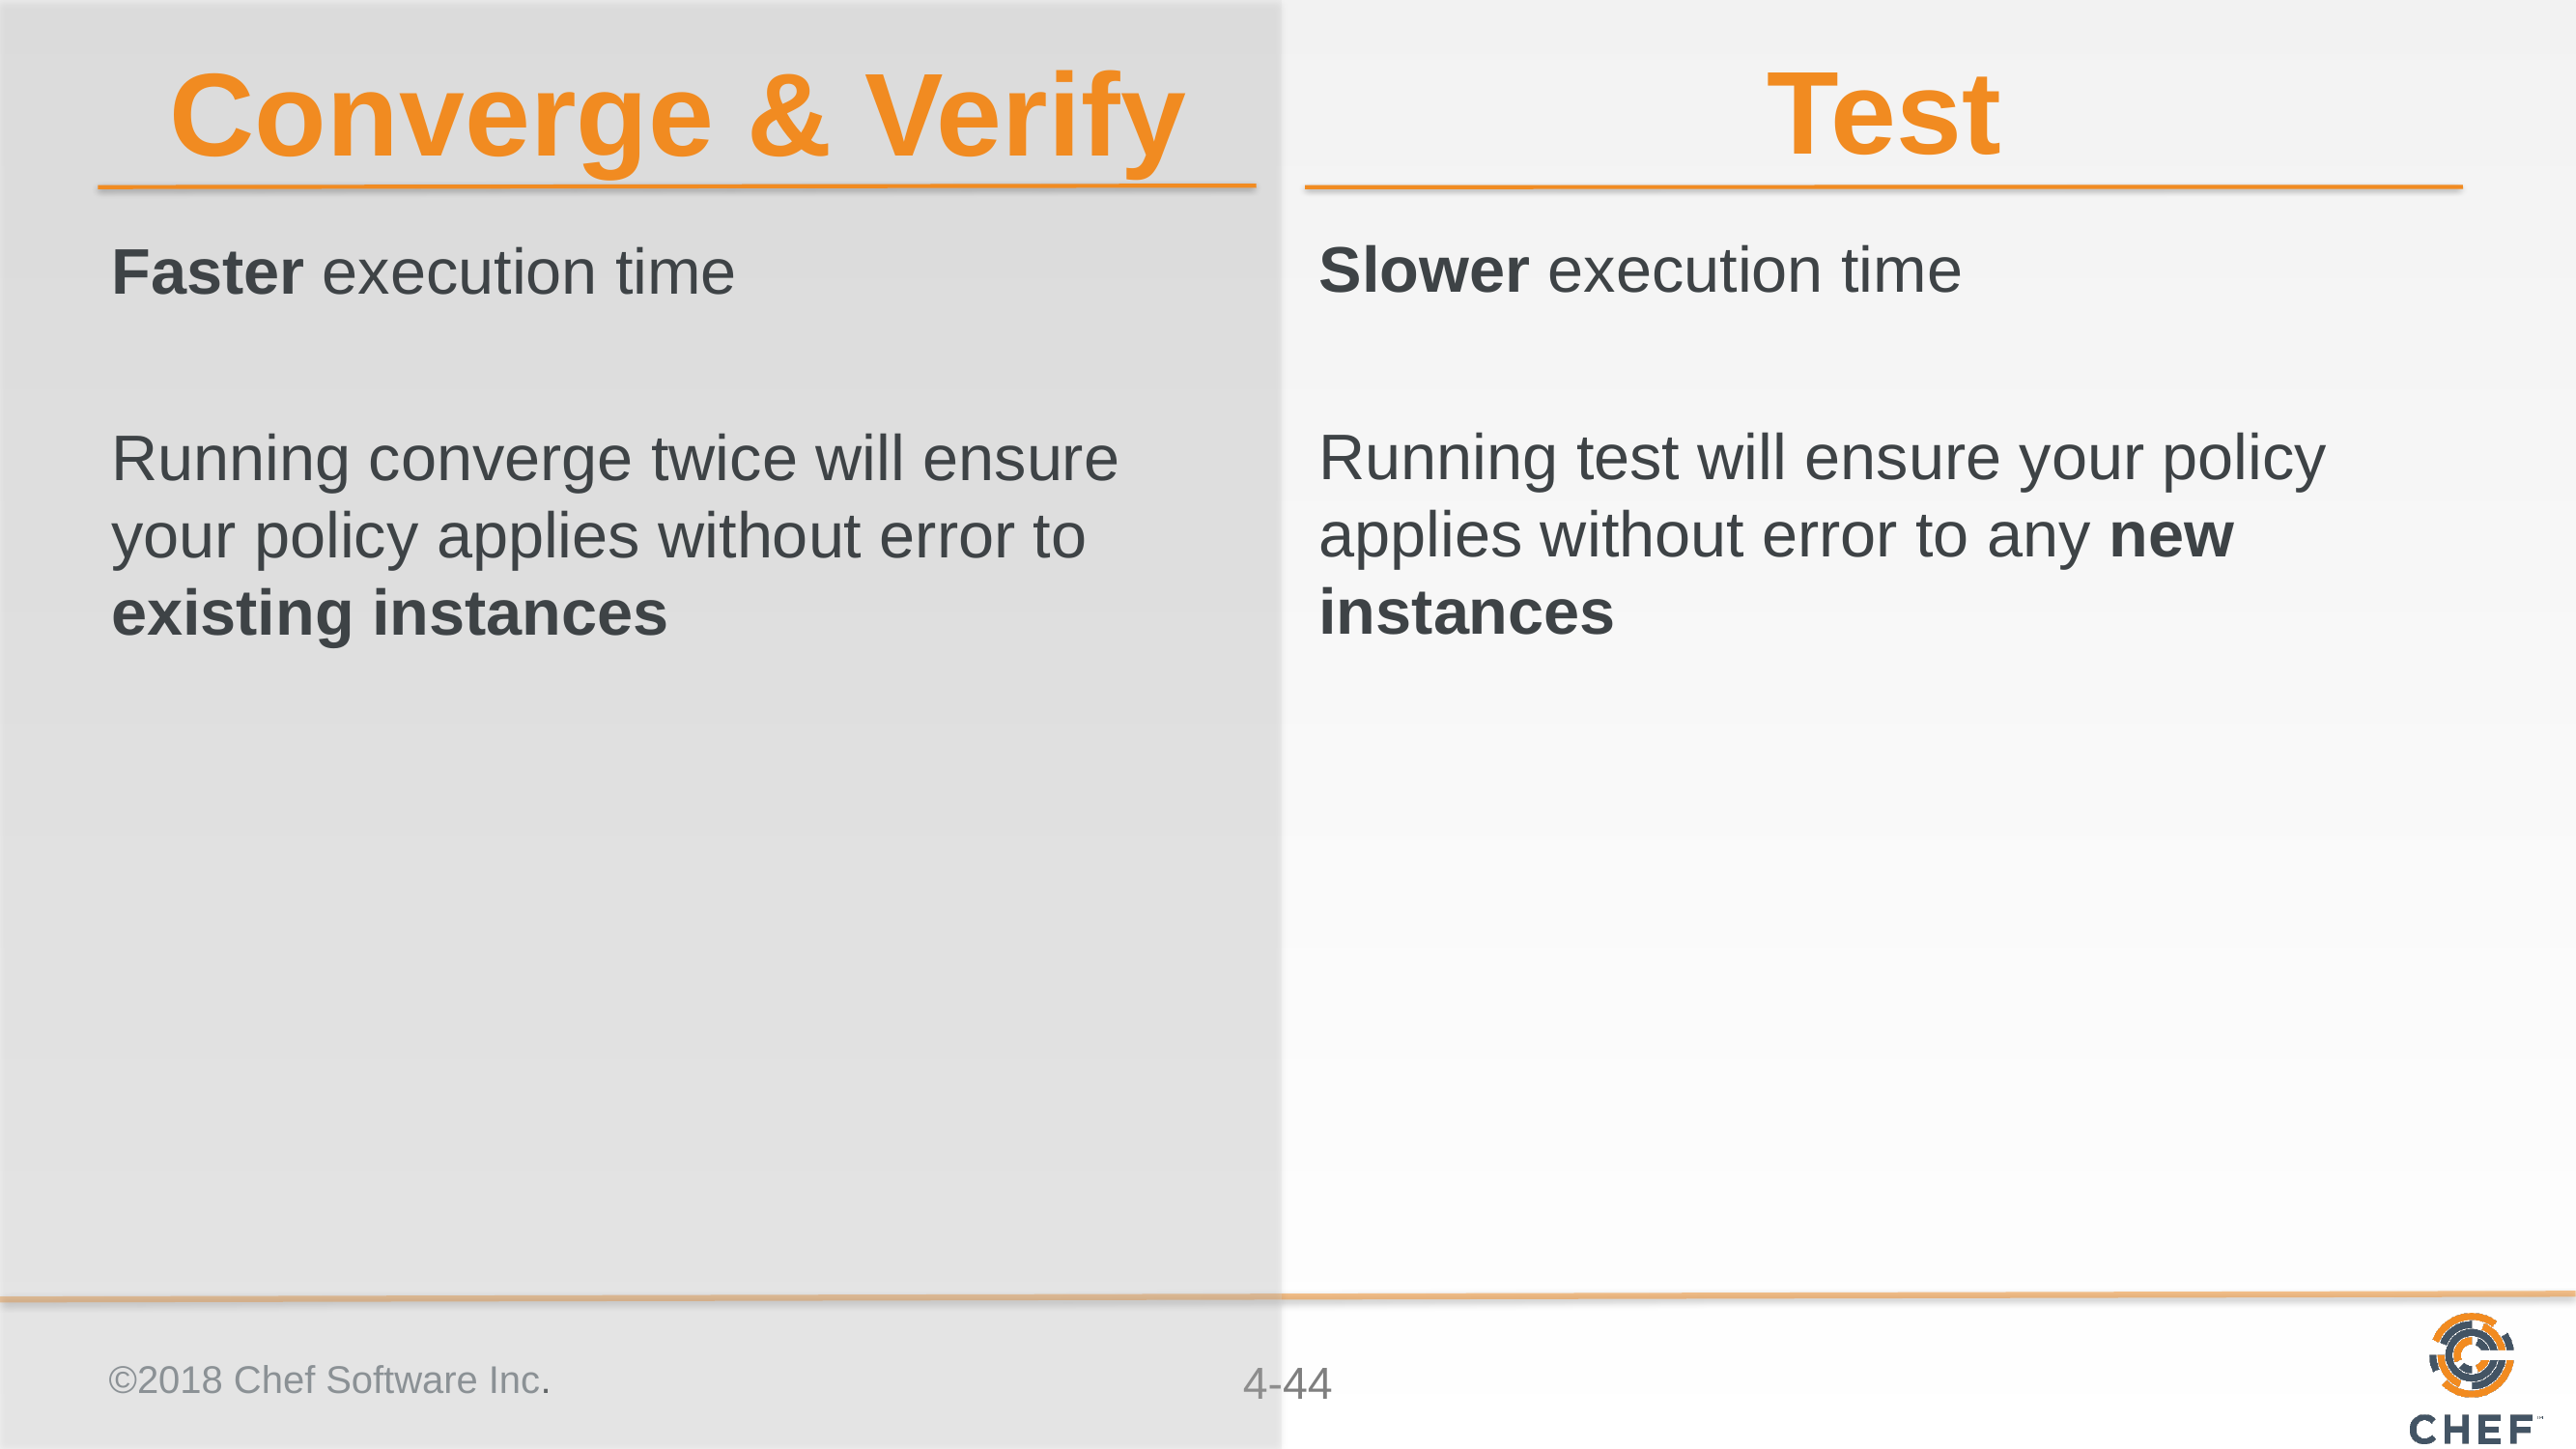

Test
Converge & Verify
Slower execution time

Running test will ensure your policy applies without error to any new instances
Faster execution time

Running converge twice will ensure your policy applies without error to existing instances